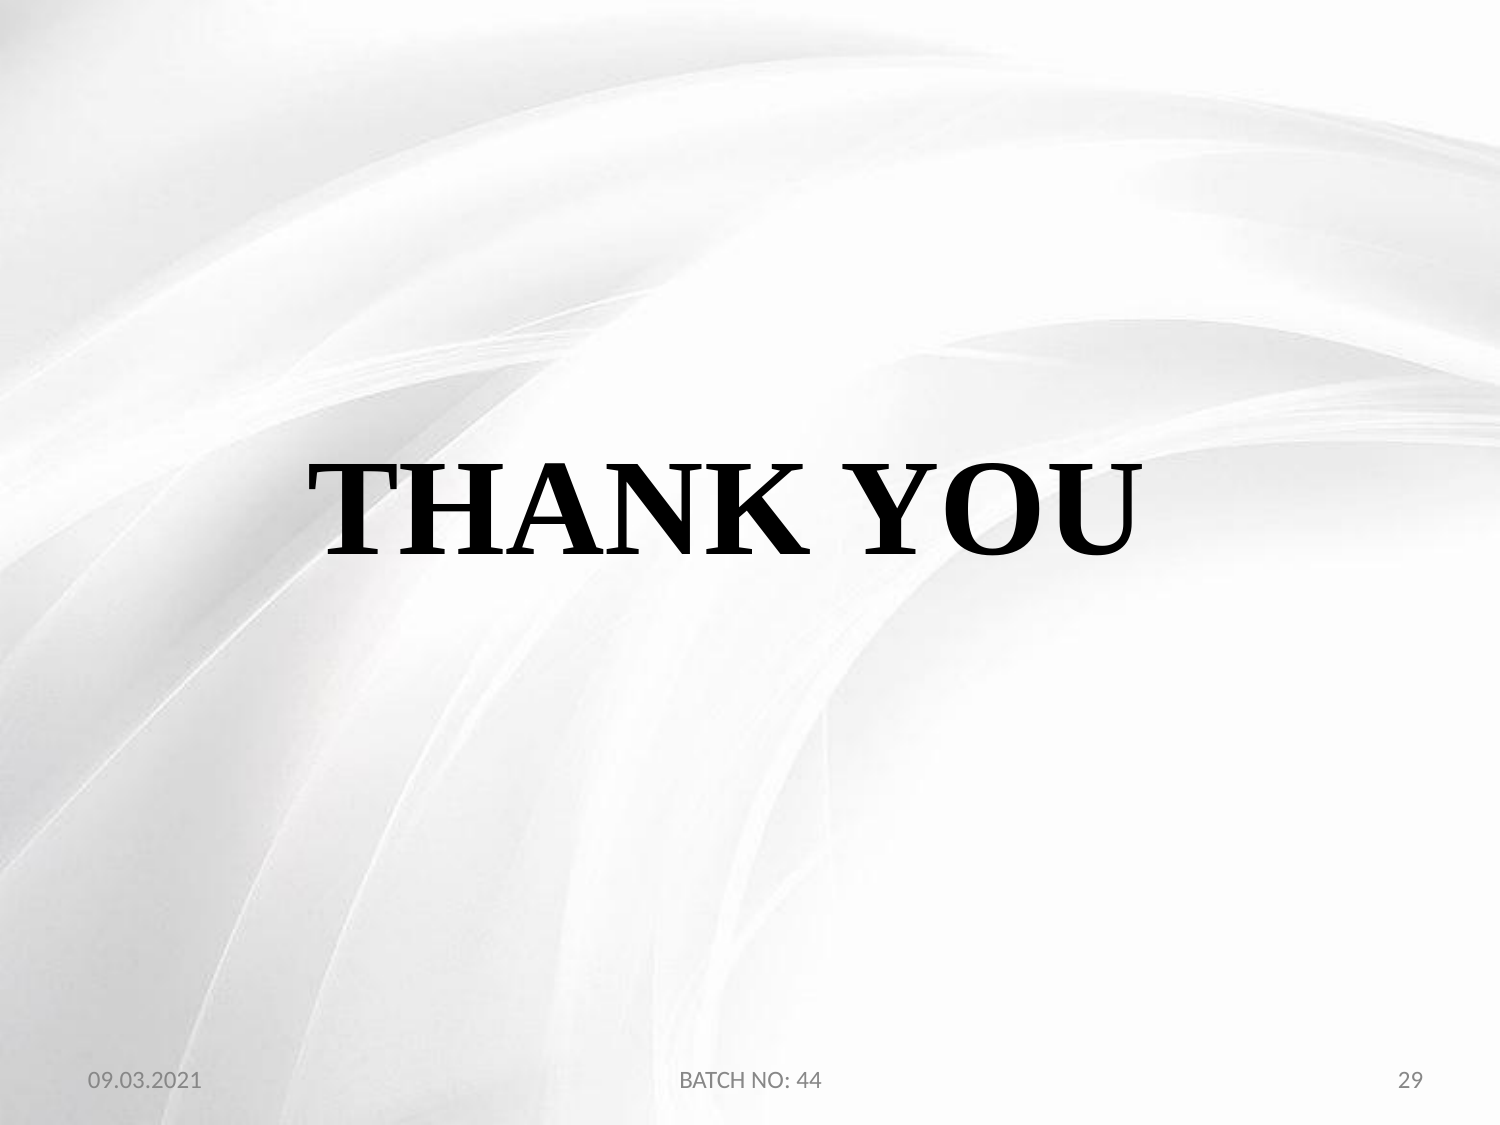

# THANK YOU
BATCH NO: 44
29
09.03.2021